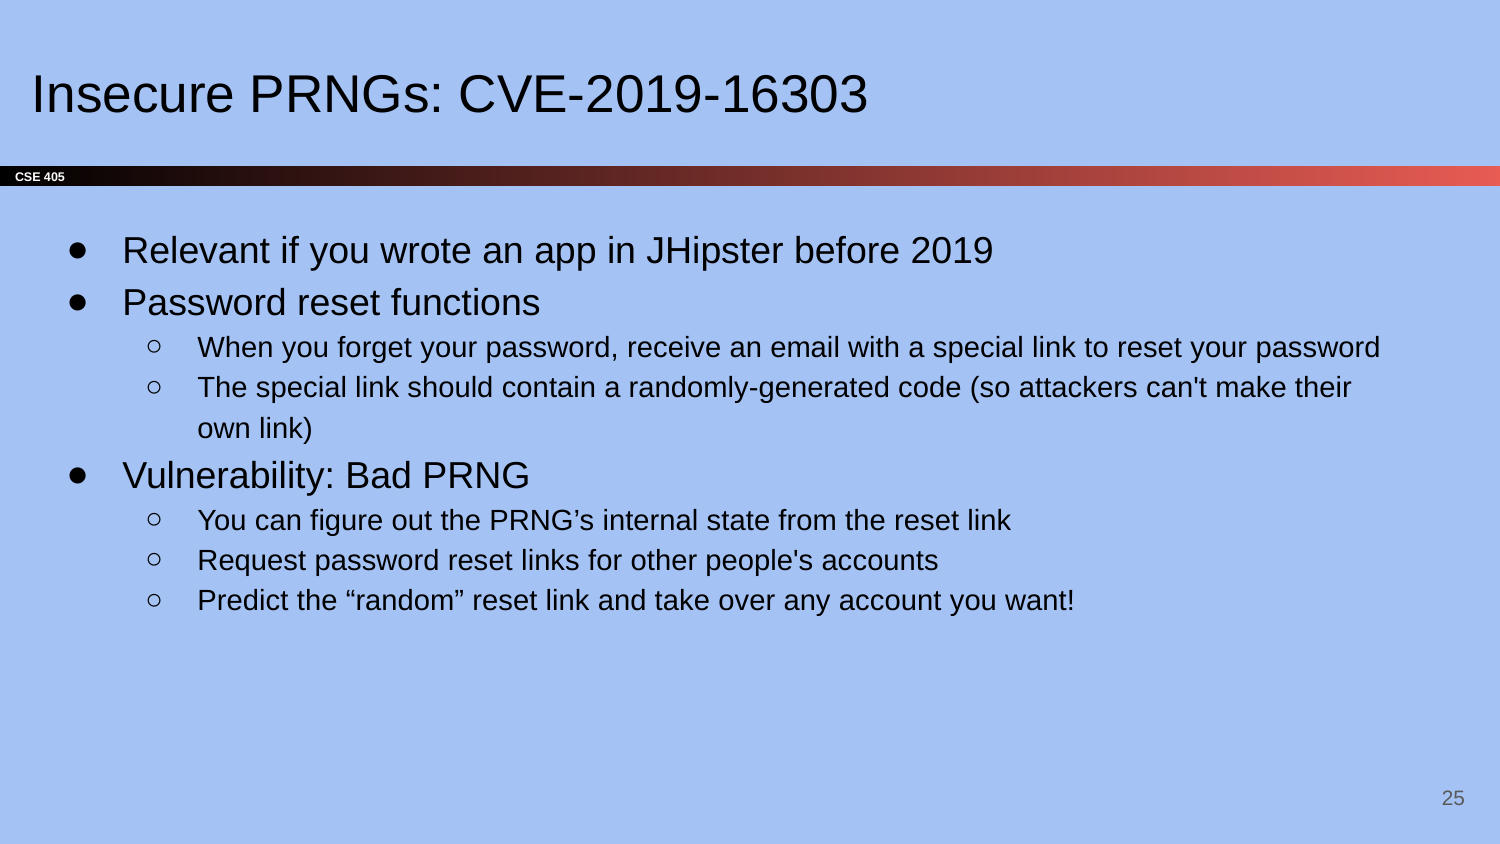

# Insecure PRNGs: CVE-2019-16303
Relevant if you wrote an app in JHipster before 2019
Password reset functions
When you forget your password, receive an email with a special link to reset your password
The special link should contain a randomly-generated code (so attackers can't make their own link)
Vulnerability: Bad PRNG
You can figure out the PRNG’s internal state from the reset link
Request password reset links for other people's accounts
Predict the “random” reset link and take over any account you want!
25